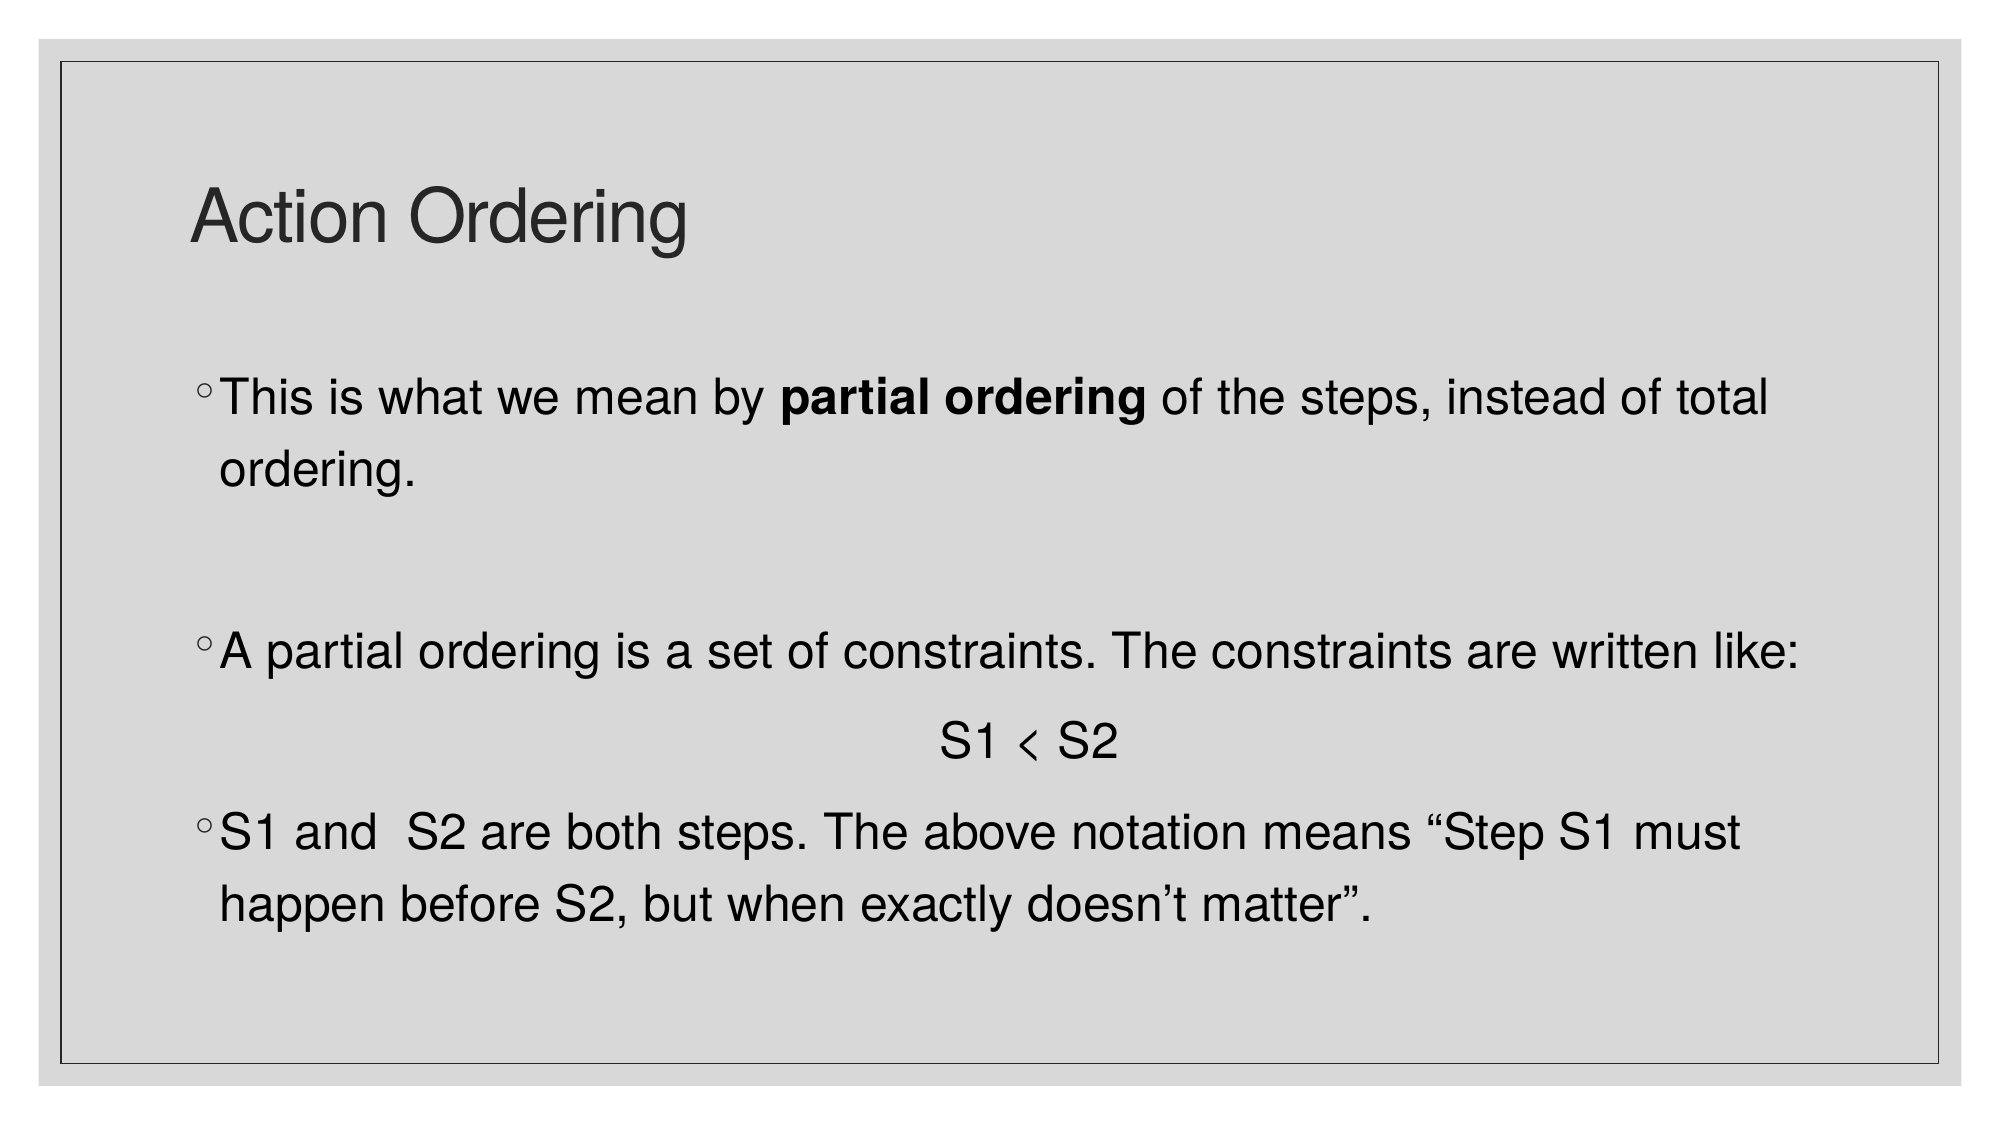

# Action Ordering
This is what we mean by partial ordering of the steps, instead of total ordering.

A partial ordering is a set of constraints. The constraints are written like:
					S1 < S2
S1 and  S2 are both steps. The above notation means “Step S1 must happen before S2, but when exactly doesn’t matter”.